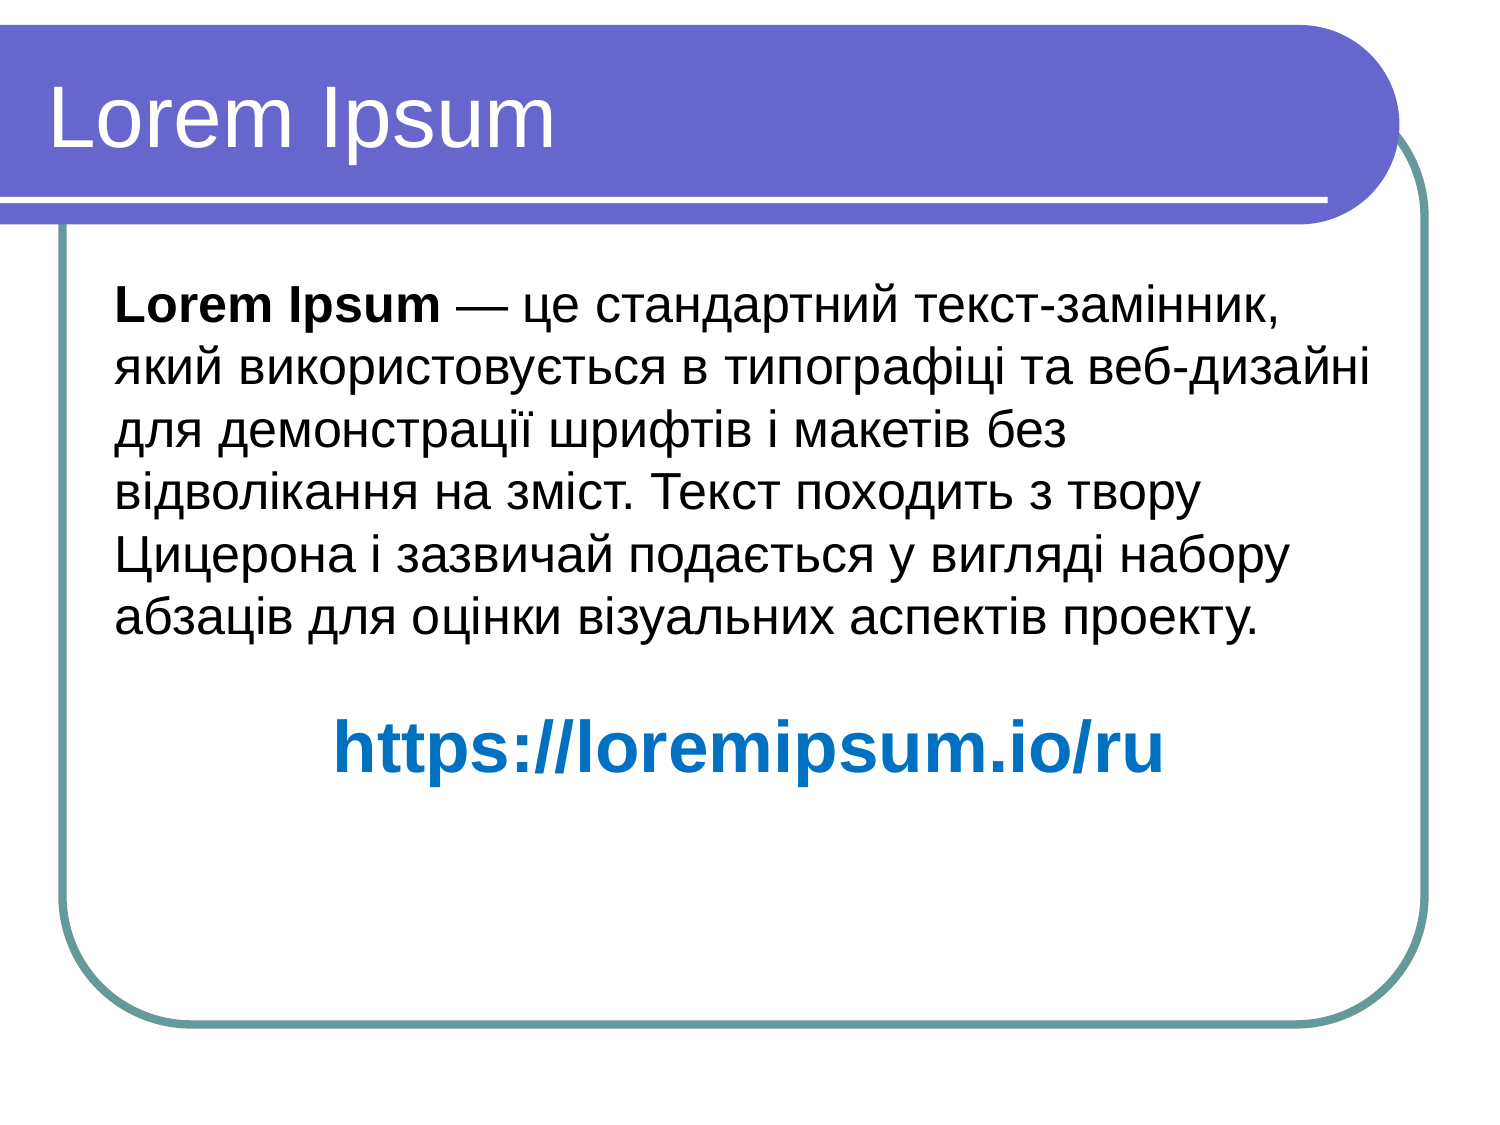

Lorem Ipsum
Lorem Ipsum — це стандартний текст-замінник, який використовується в типографіці та веб-дизайні для демонстрації шрифтів і макетів без відволікання на зміст. Текст походить з твору Цицерона і зазвичай подається у вигляді набору абзаців для оцінки візуальних аспектів проекту.

https://loremipsum.io/ru